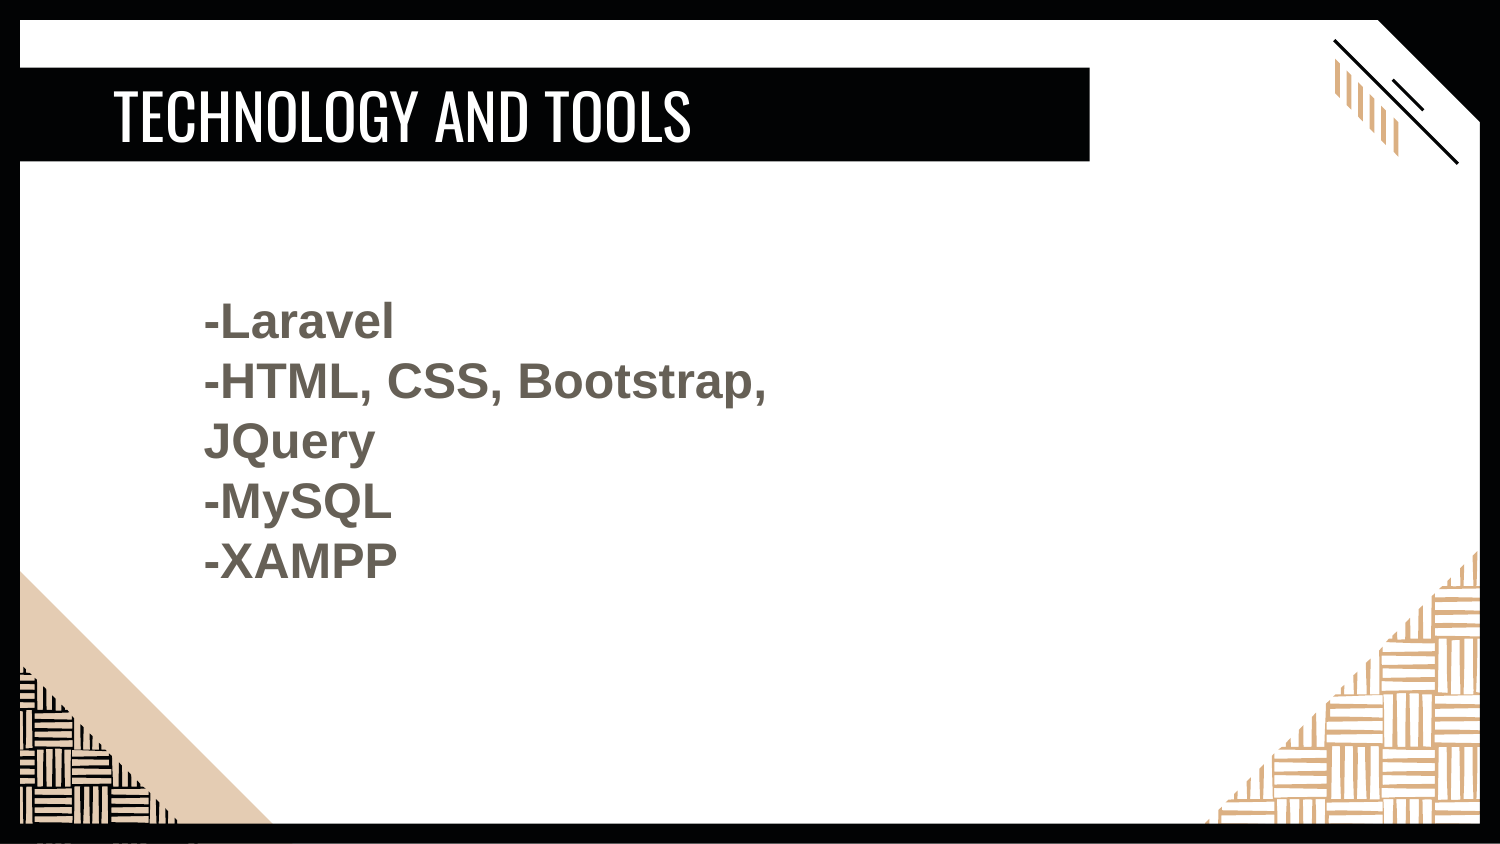

TECHNOLOGY AND TOOLS
-Laravel
-HTML, CSS, Bootstrap, JQuery
-MySQL
-XAMPP